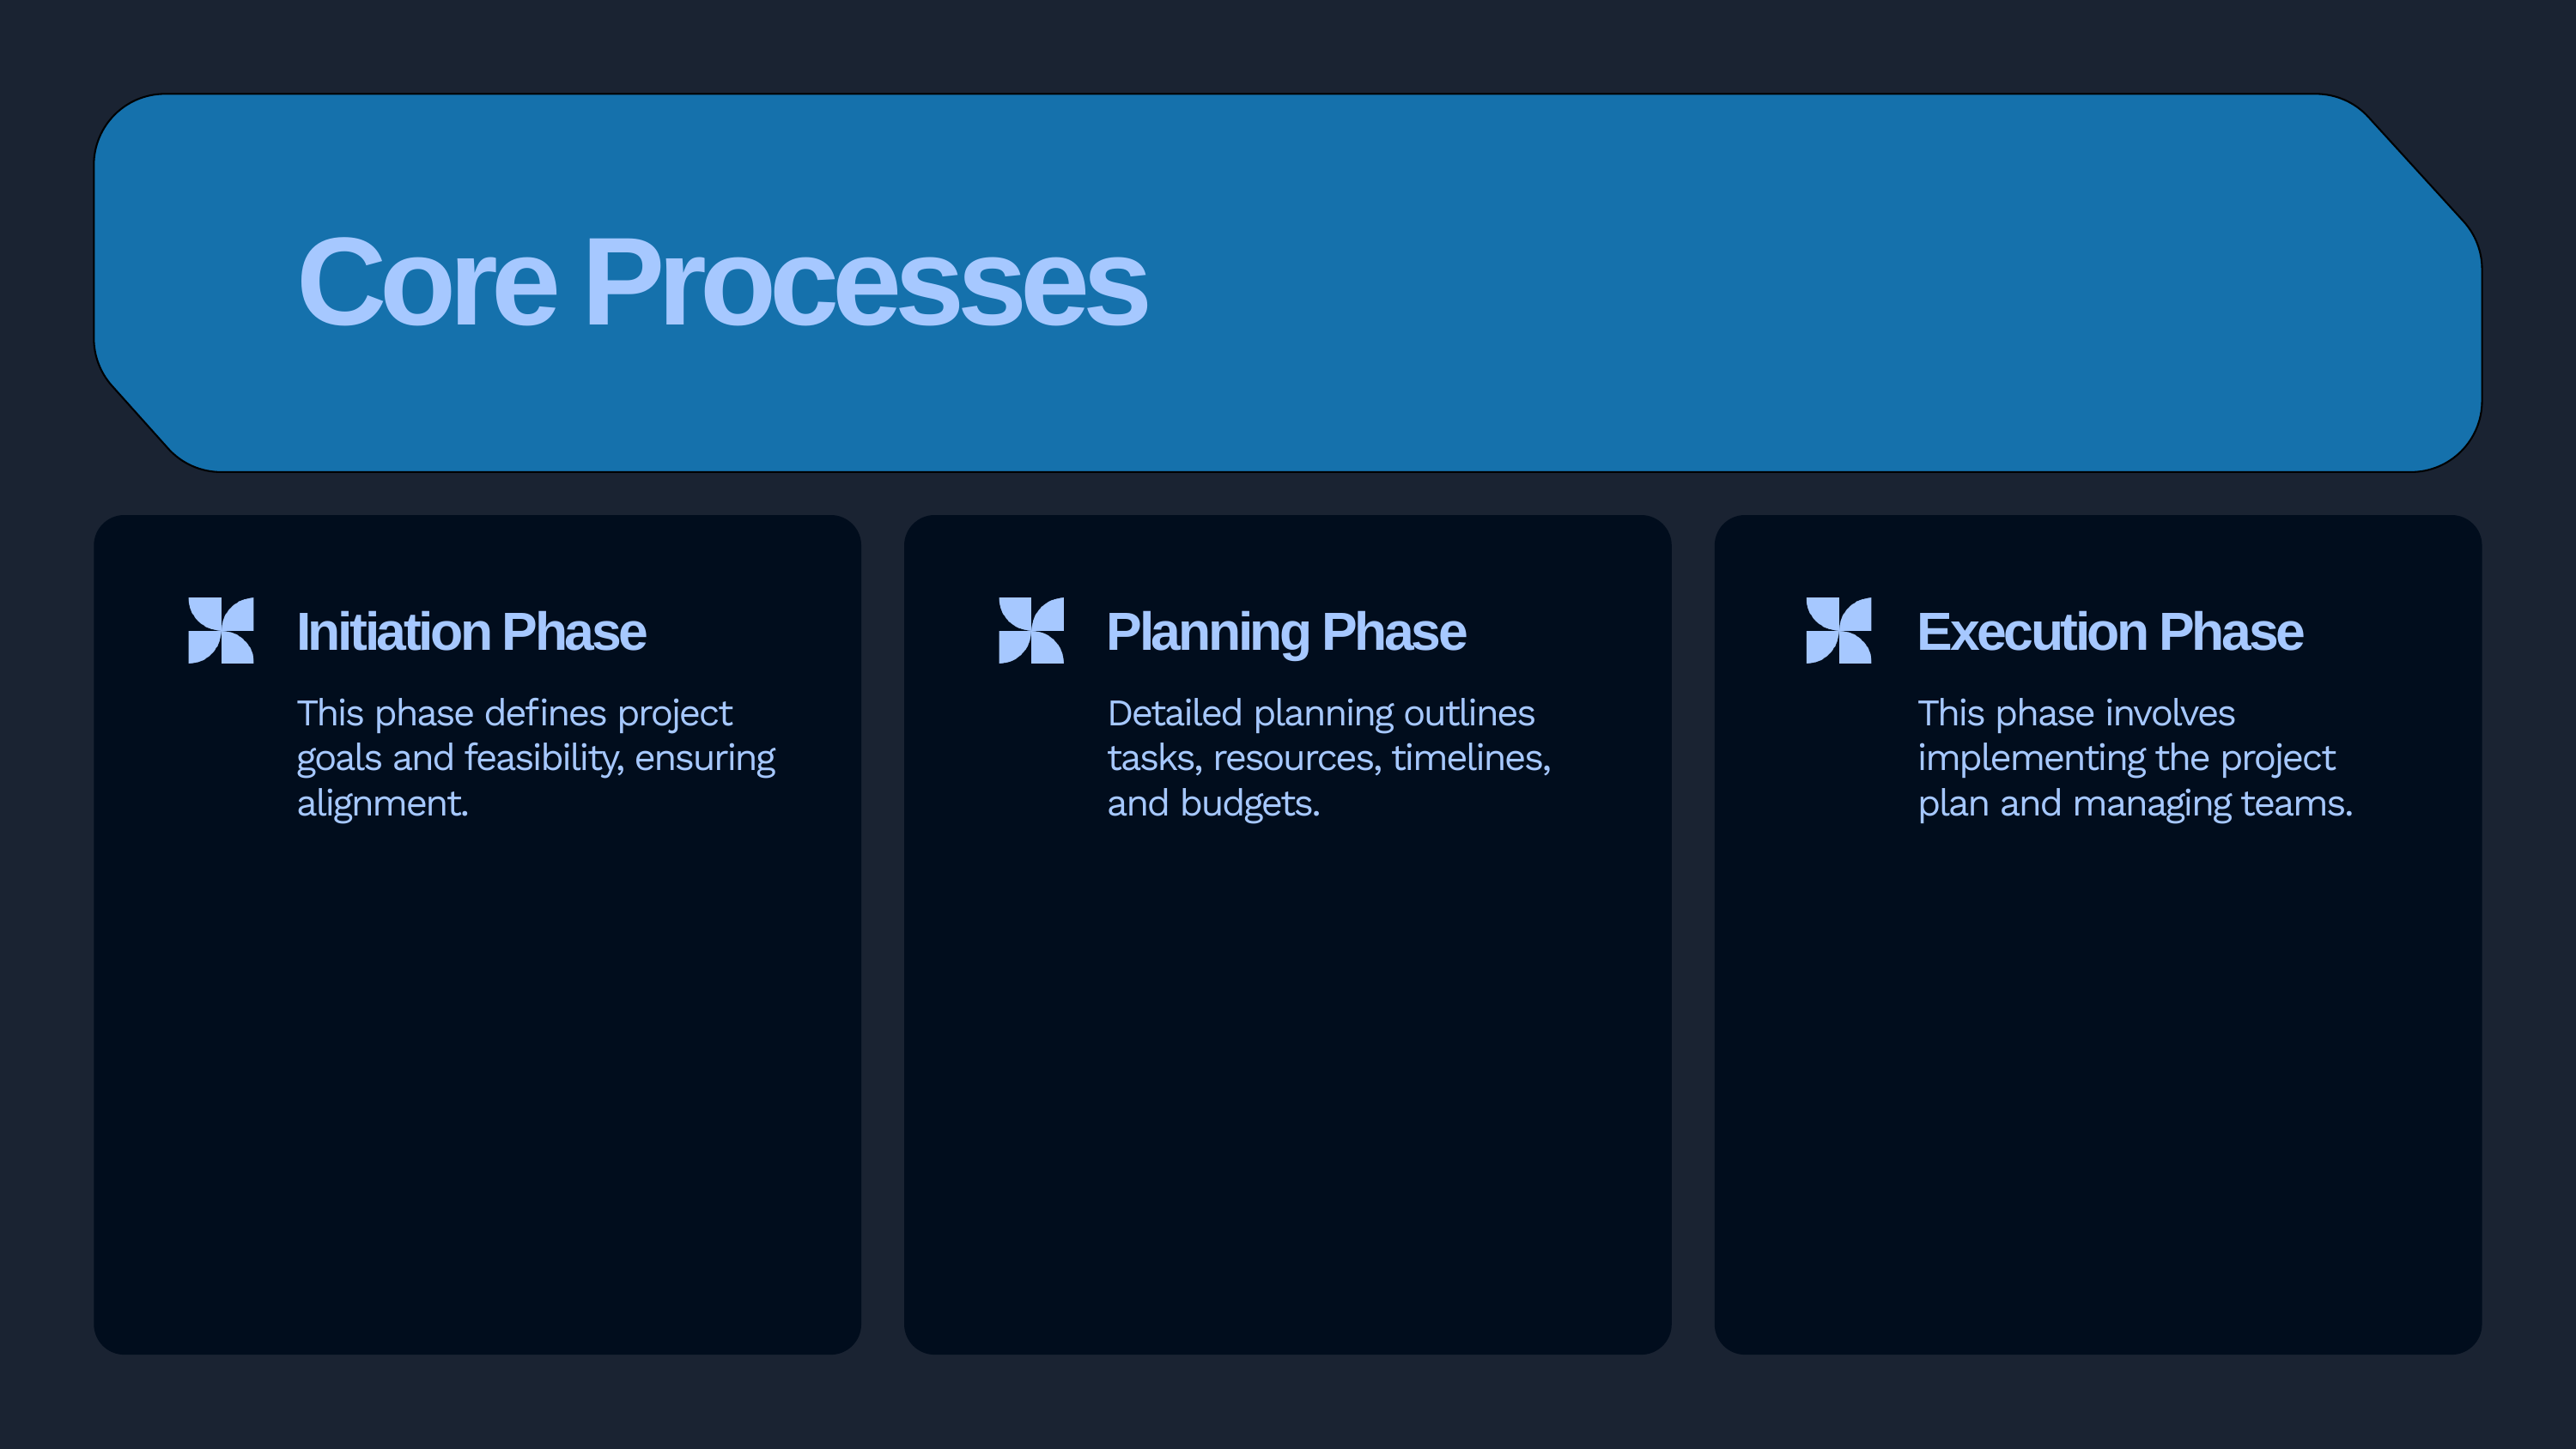

Core Processes

Initiation Phase
This phase defines project goals and feasibility, ensuring alignment.

Planning Phase
Detailed planning outlines tasks, resources, timelines, and budgets.

Execution Phase
This phase involves implementing the project plan and managing teams.